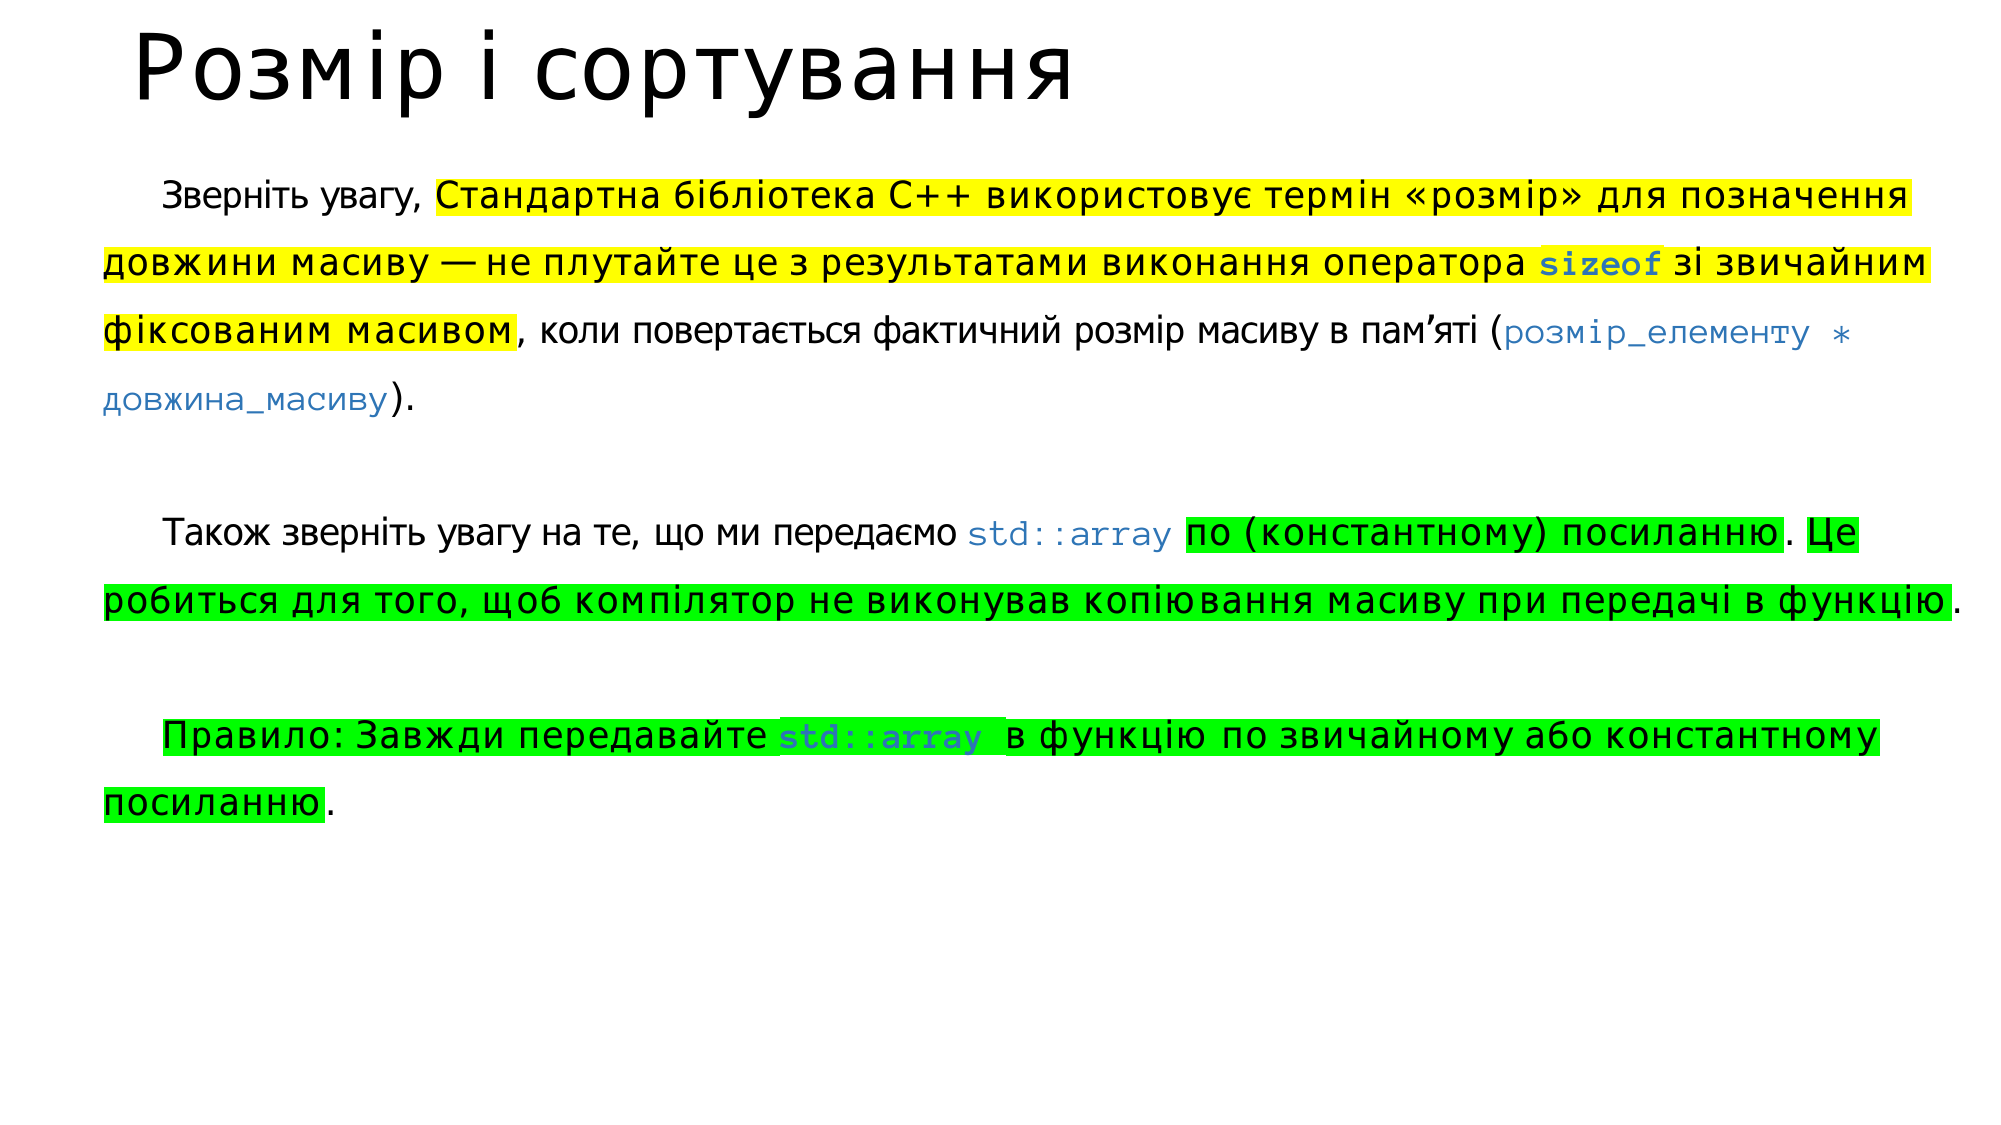

# Розмір і сортування
Зверніть увагу, Cтандартна бібліотека C++ використовує термін «розмір» для позначення довжини масиву — не плутайте це з результатами виконання оператора sizeof зі звичайним фіксованим масивом, коли повертається фактичний розмір масиву в пам’яті (розмір_елементу * довжина_масиву).

Також зверніть увагу на те, що ми передаємо std::array по (константному) посиланню. Це робиться для того, щоб компілятор не виконував копіювання масиву при передачі в функцію.

Правило: Завжди передавайте std::array в функцію по звичайному або константному посиланню.